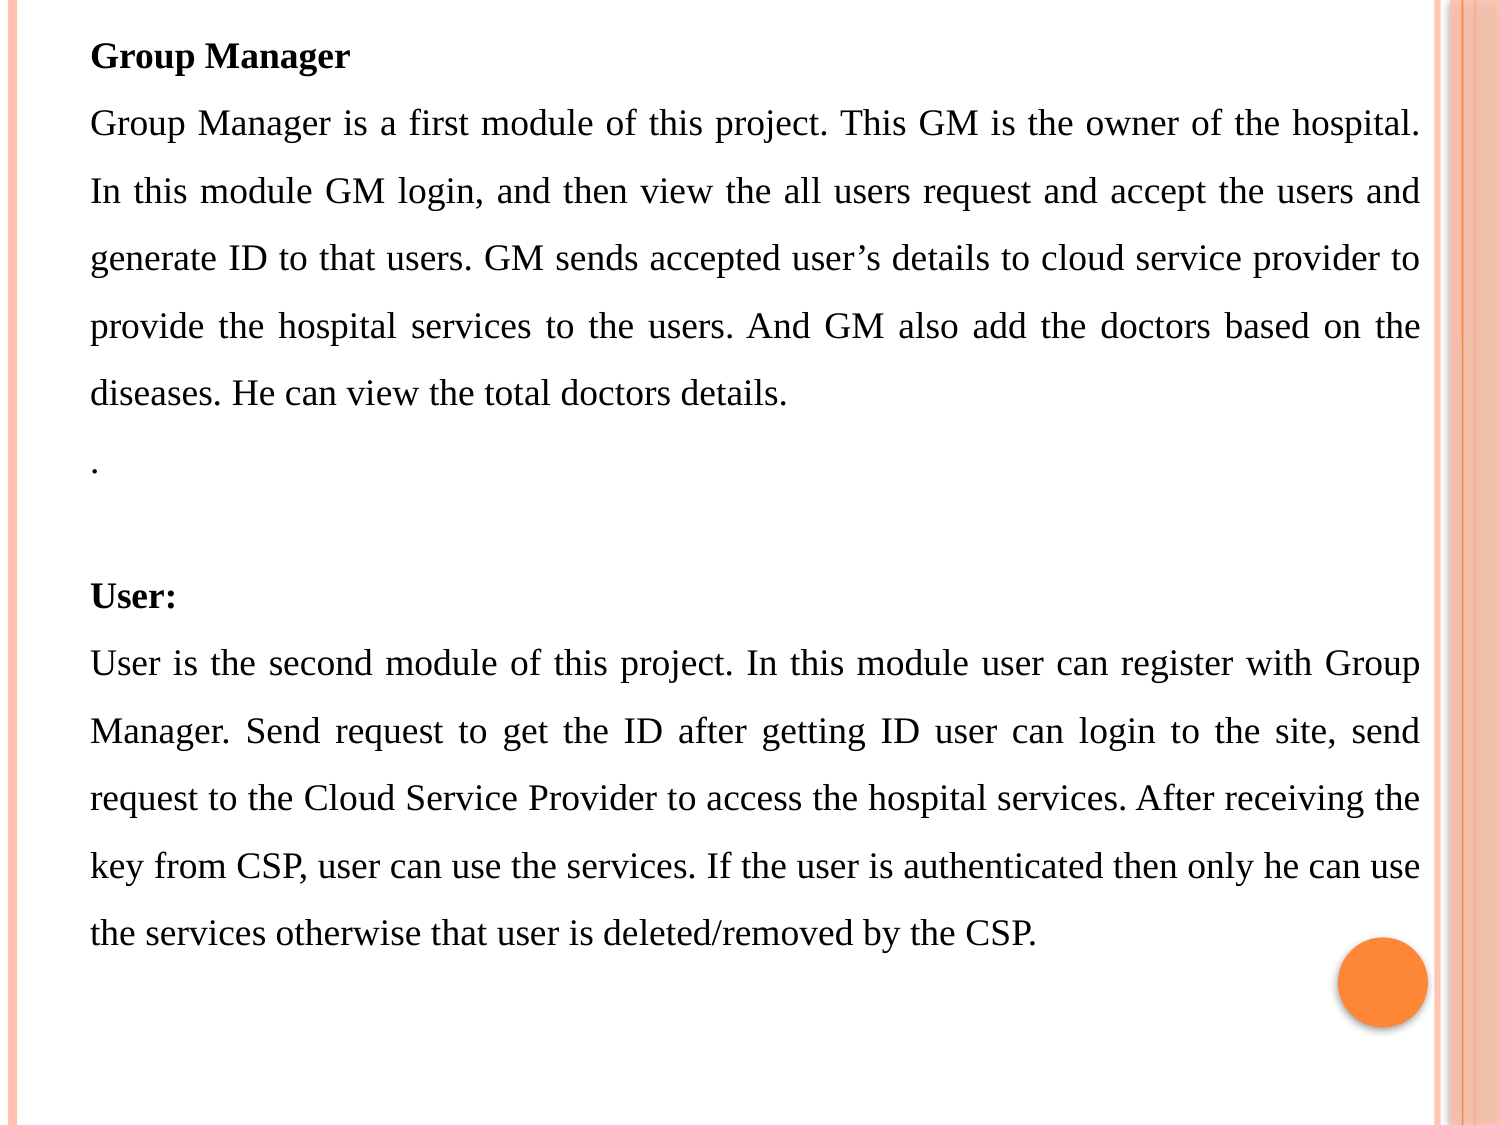

Group Manager
Group Manager is a first module of this project. This GM is the owner of the hospital. In this module GM login, and then view the all users request and accept the users and generate ID to that users. GM sends accepted user’s details to cloud service provider to provide the hospital services to the users. And GM also add the doctors based on the diseases. He can view the total doctors details.
.

User:
User is the second module of this project. In this module user can register with Group Manager. Send request to get the ID after getting ID user can login to the site, send request to the Cloud Service Provider to access the hospital services. After receiving the key from CSP, user can use the services. If the user is authenticated then only he can use the services otherwise that user is deleted/removed by the CSP.